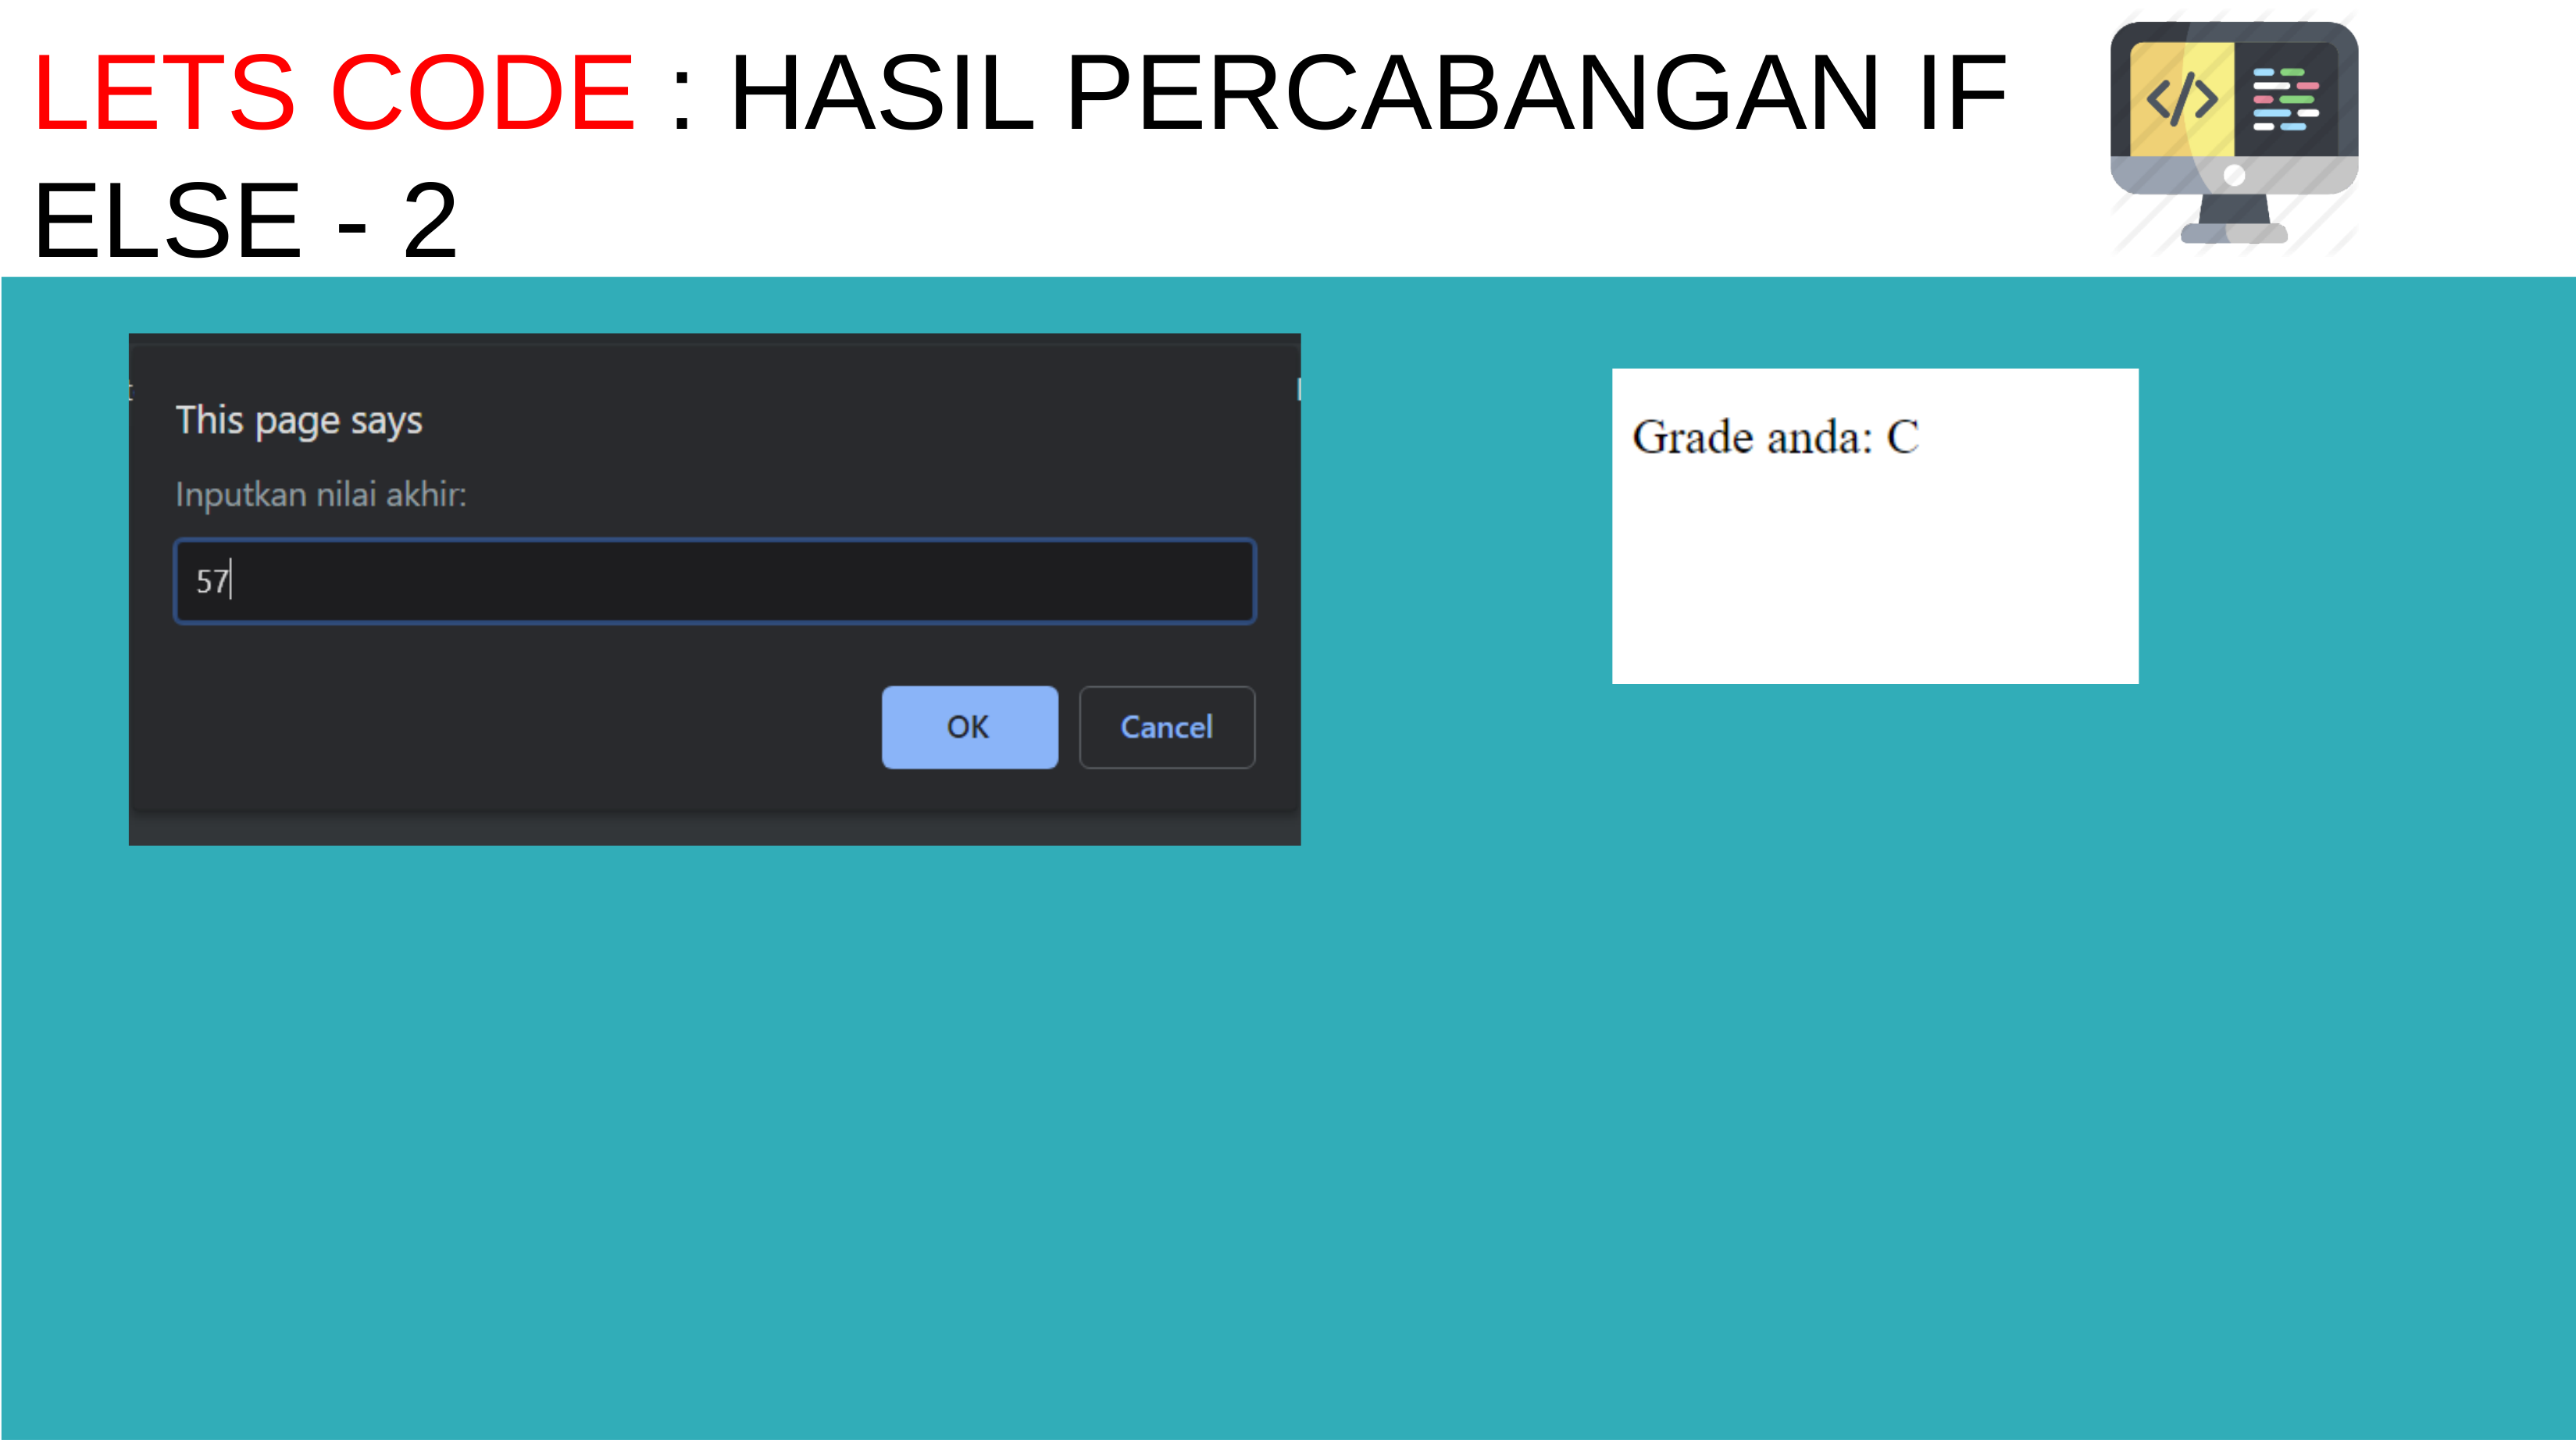

# LETS CODE : HASIL PERCABANGAN IF ELSE - 2